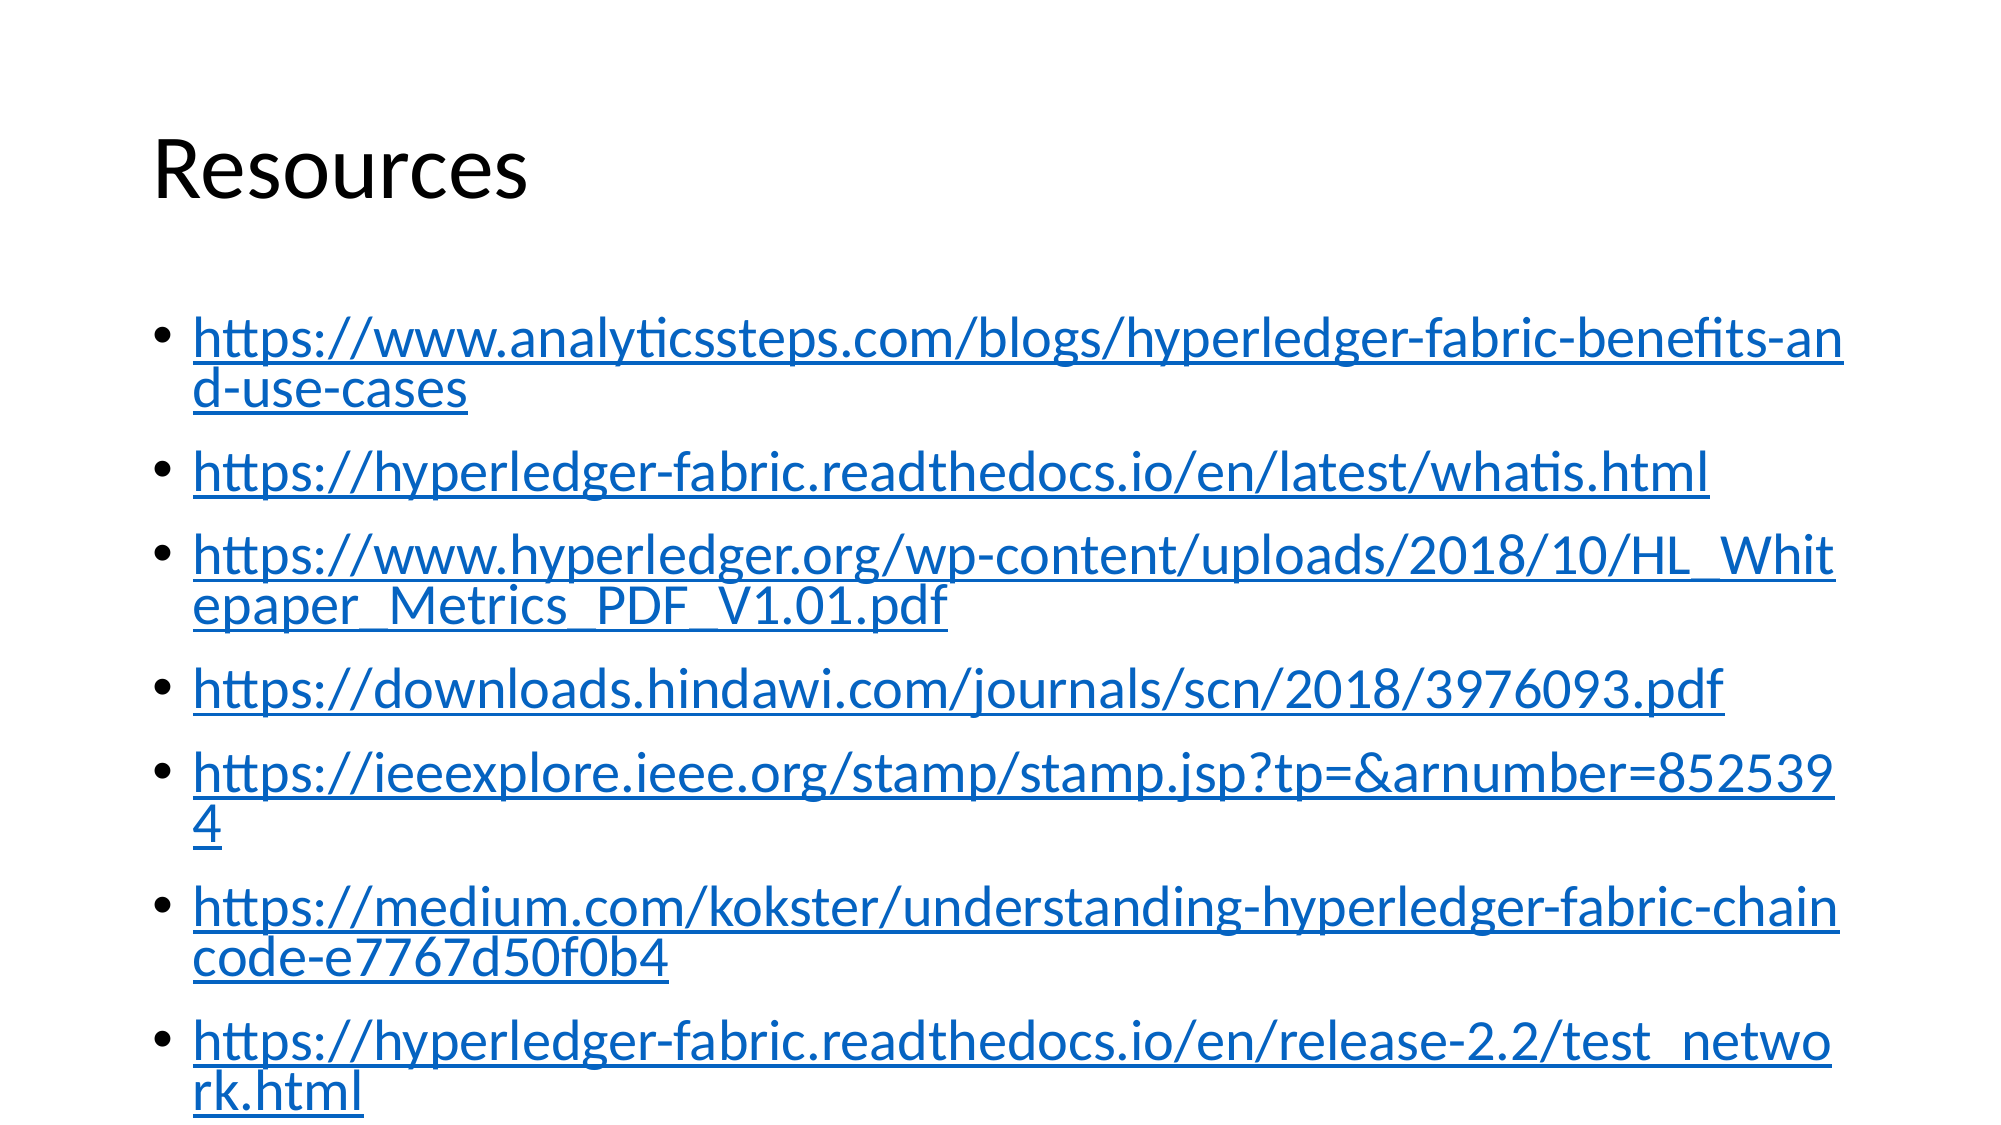

# Resources
https://www.analyticssteps.com/blogs/hyperledger-fabric-benefits-and-use-cases
https://hyperledger-fabric.readthedocs.io/en/latest/whatis.html
https://www.hyperledger.org/wp-content/uploads/2018/10/HL_Whitepaper_Metrics_PDF_V1.01.pdf
https://downloads.hindawi.com/journals/scn/2018/3976093.pdf
https://ieeexplore.ieee.org/stamp/stamp.jsp?tp=&arnumber=8525394
https://medium.com/kokster/understanding-hyperledger-fabric-chaincode-e7767d50f0b4
https://hyperledger-fabric.readthedocs.io/en/release-2.2/test_network.html